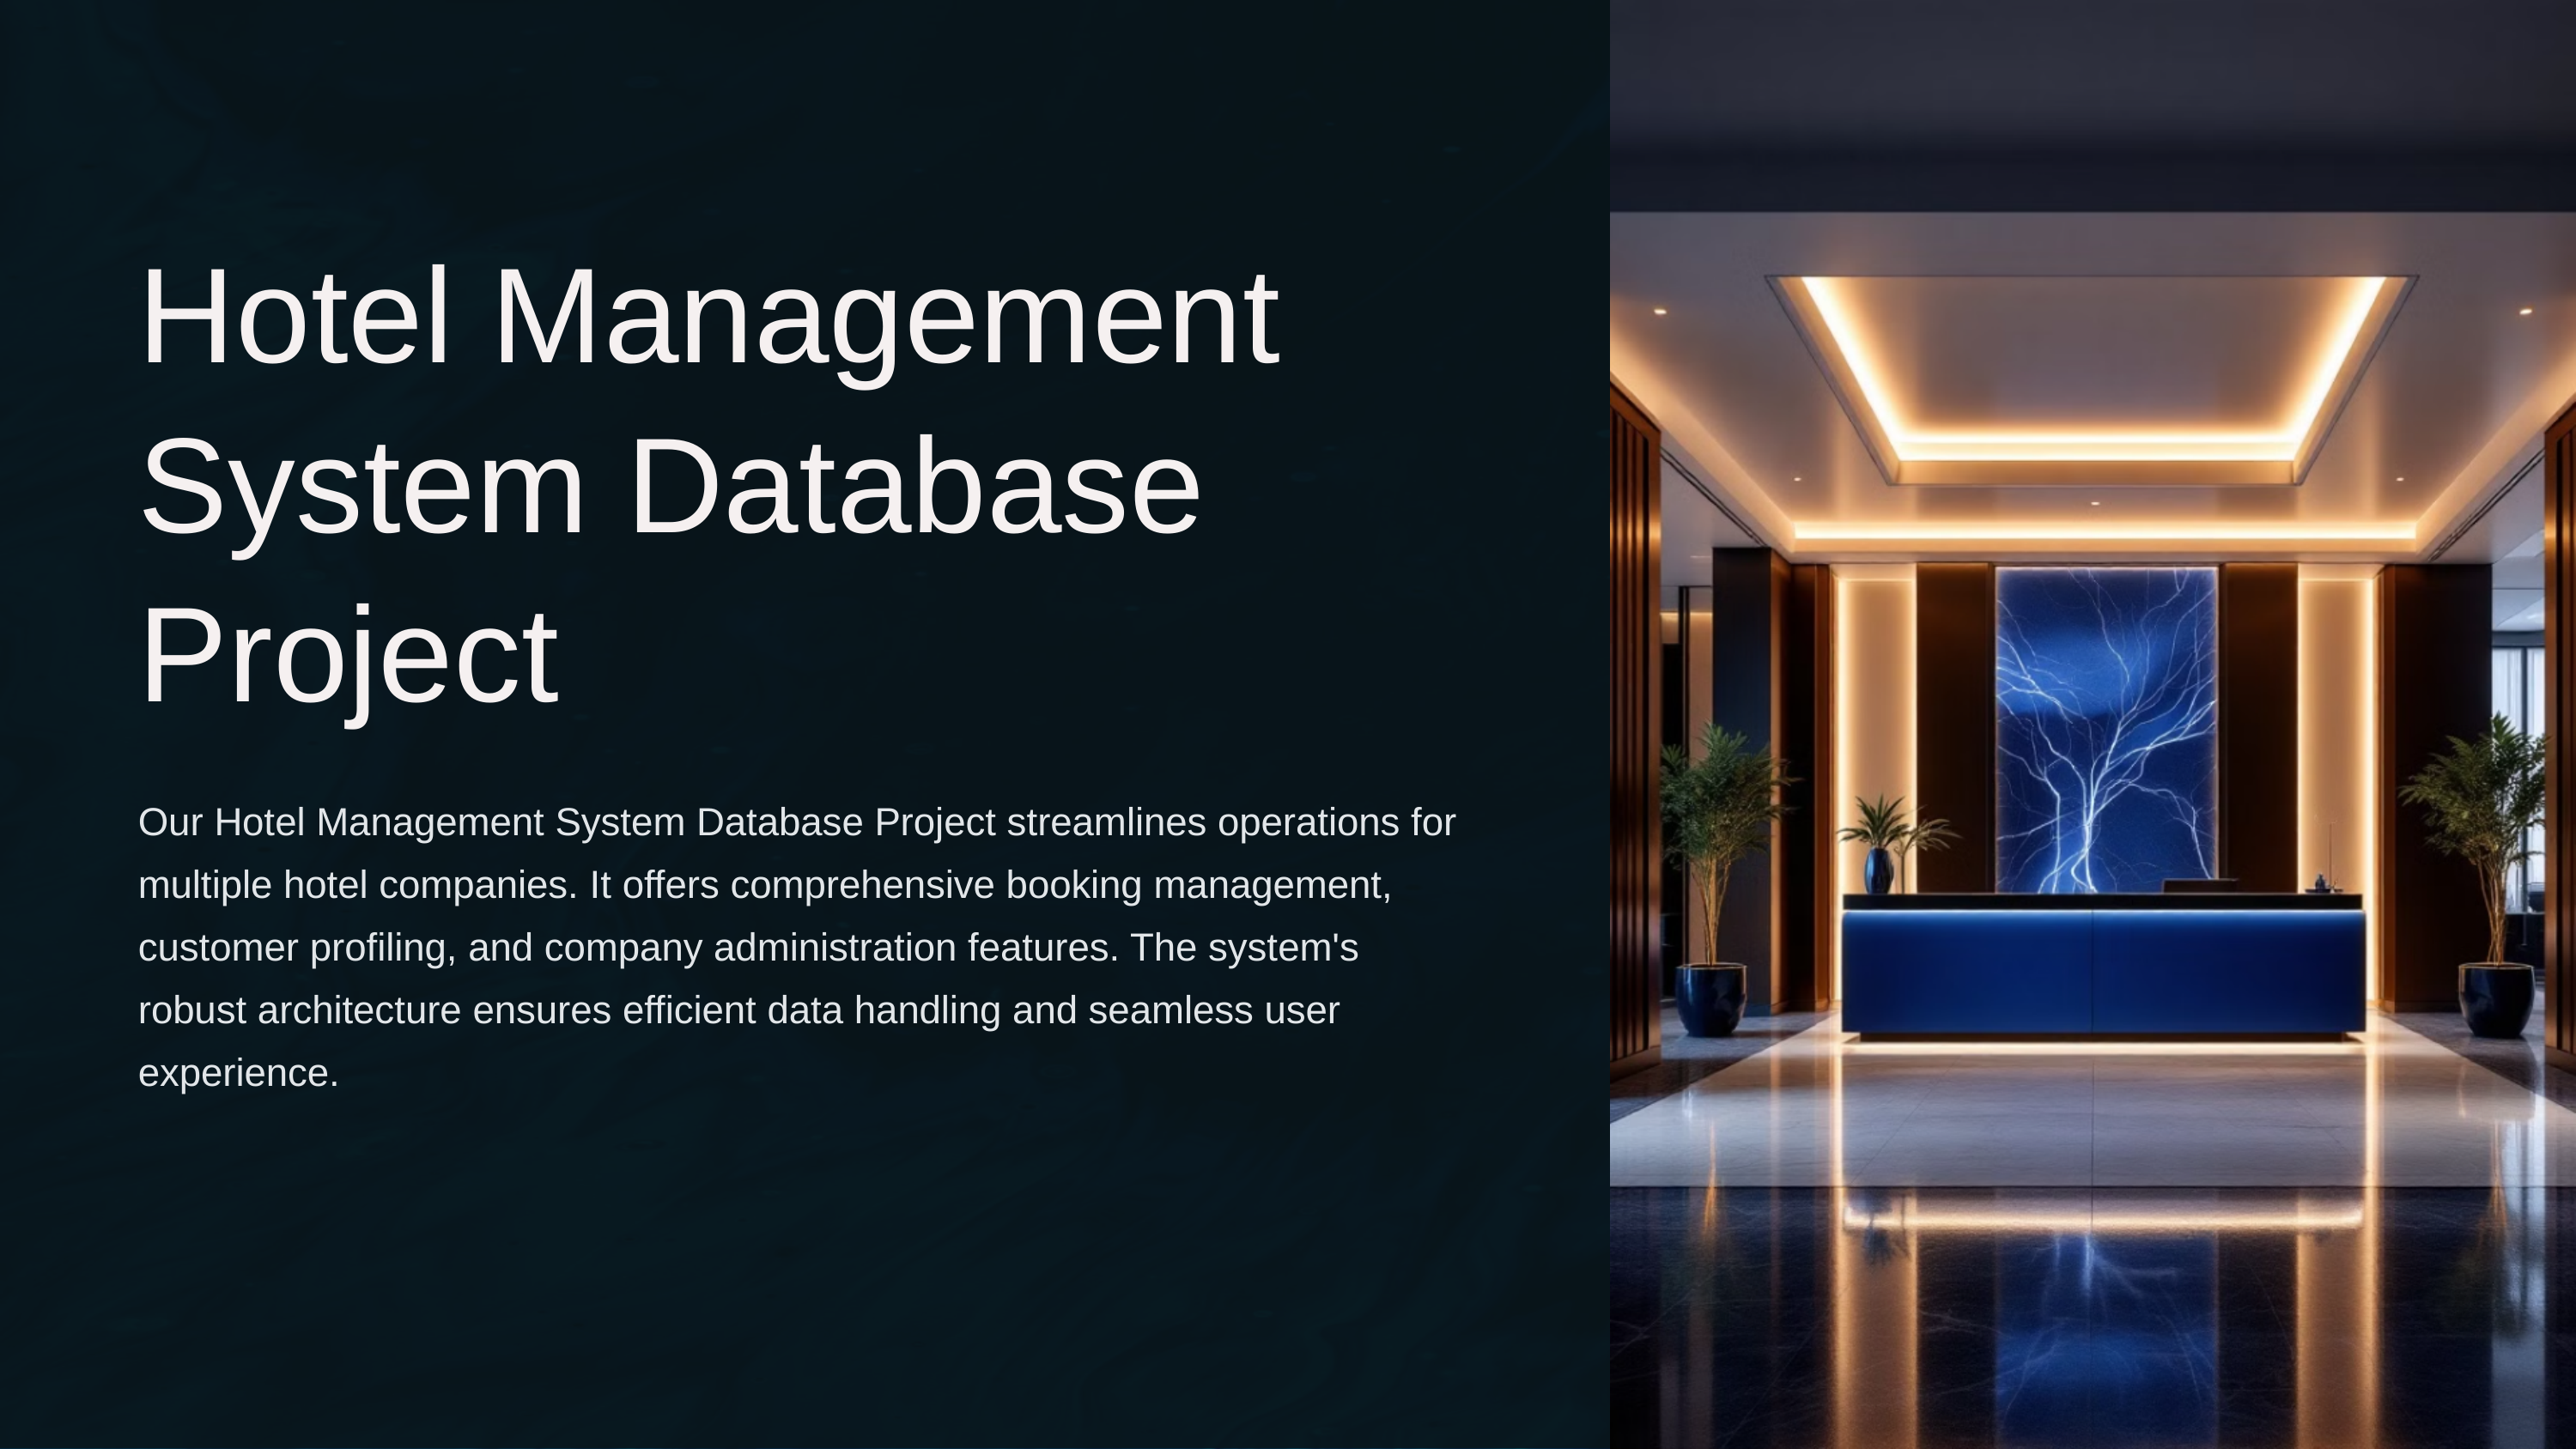

Hotel Management System Database Project
Our Hotel Management System Database Project streamlines operations for multiple hotel companies. It offers comprehensive booking management, customer profiling, and company administration features. The system's robust architecture ensures efficient data handling and seamless user experience.